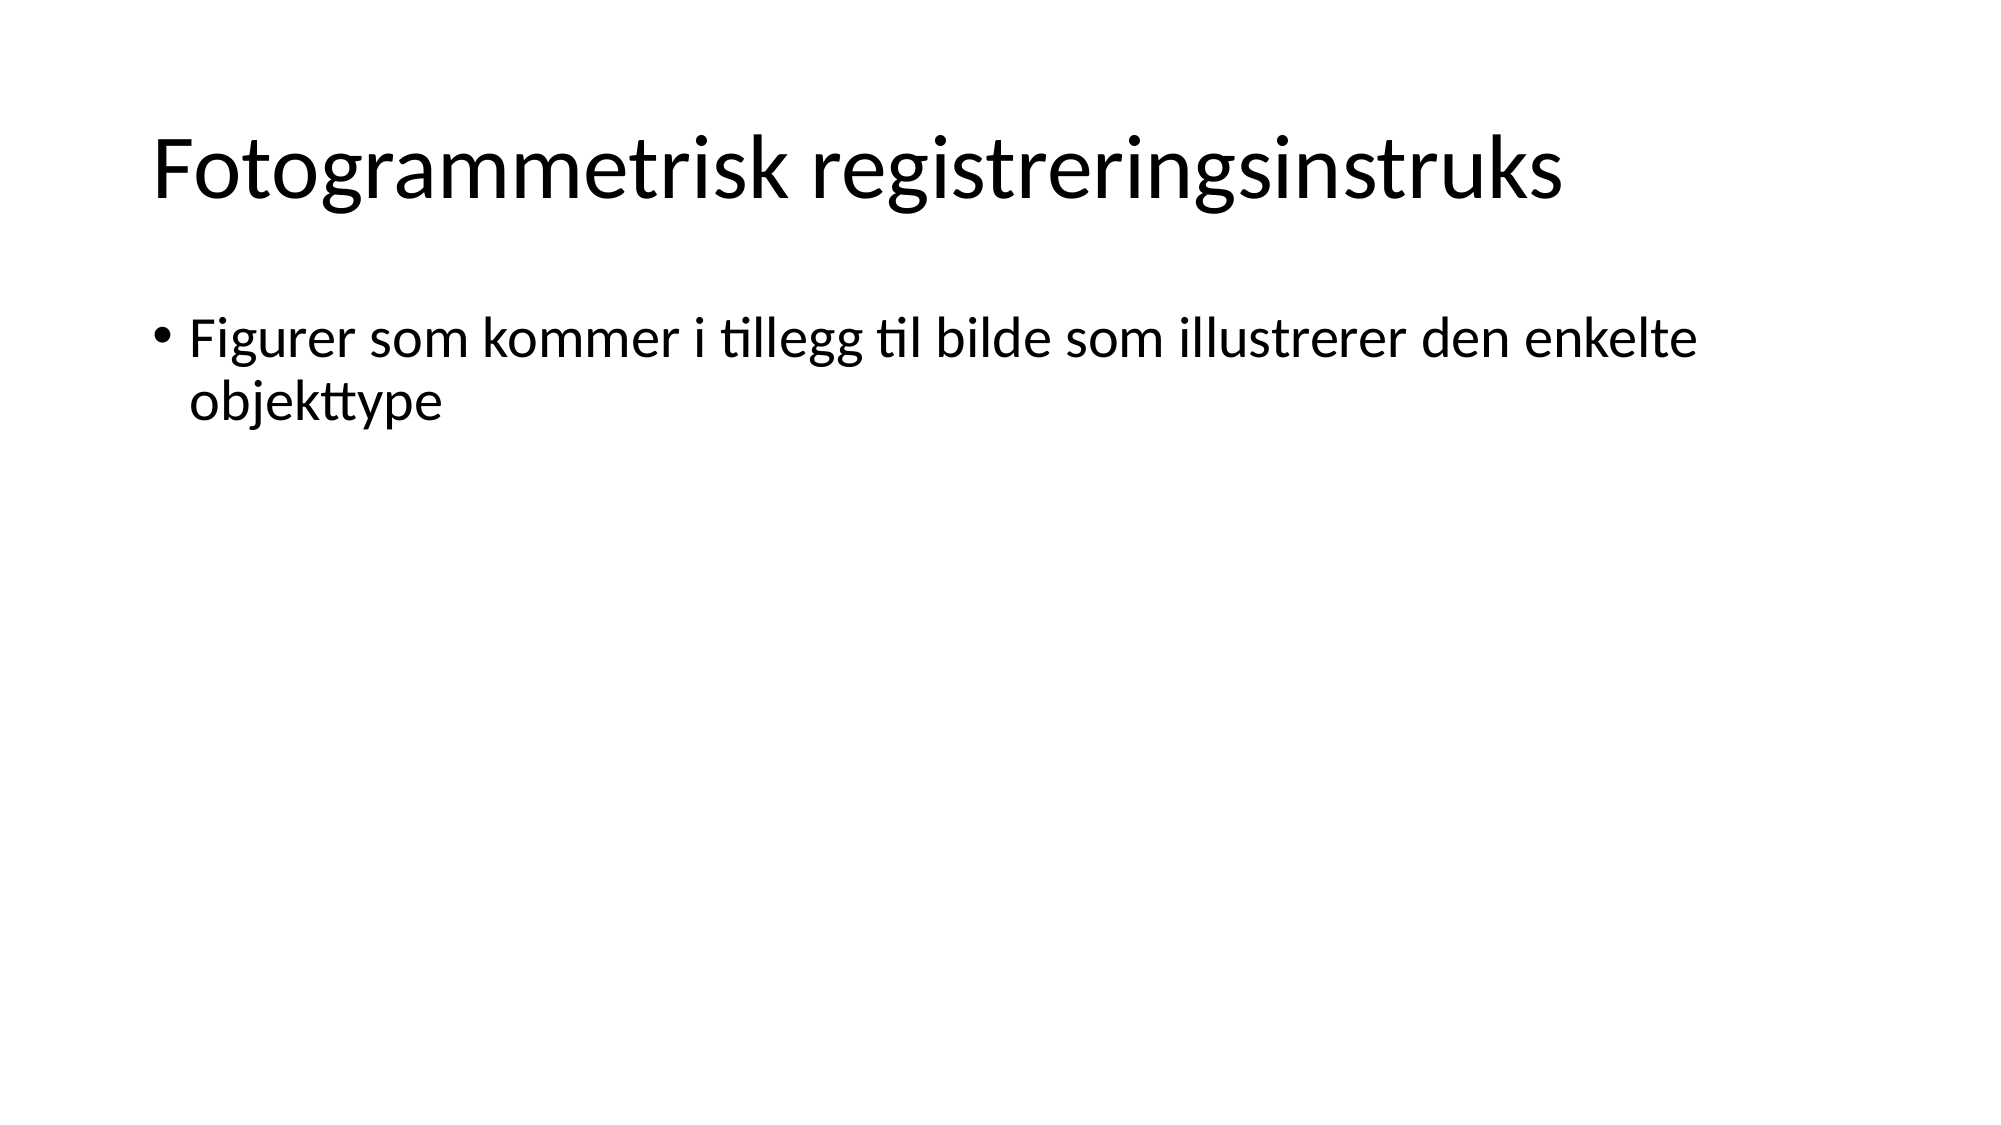

# Fotogrammetrisk registreringsinstruks
Figurer som kommer i tillegg til bilde som illustrerer den enkelte objekttype